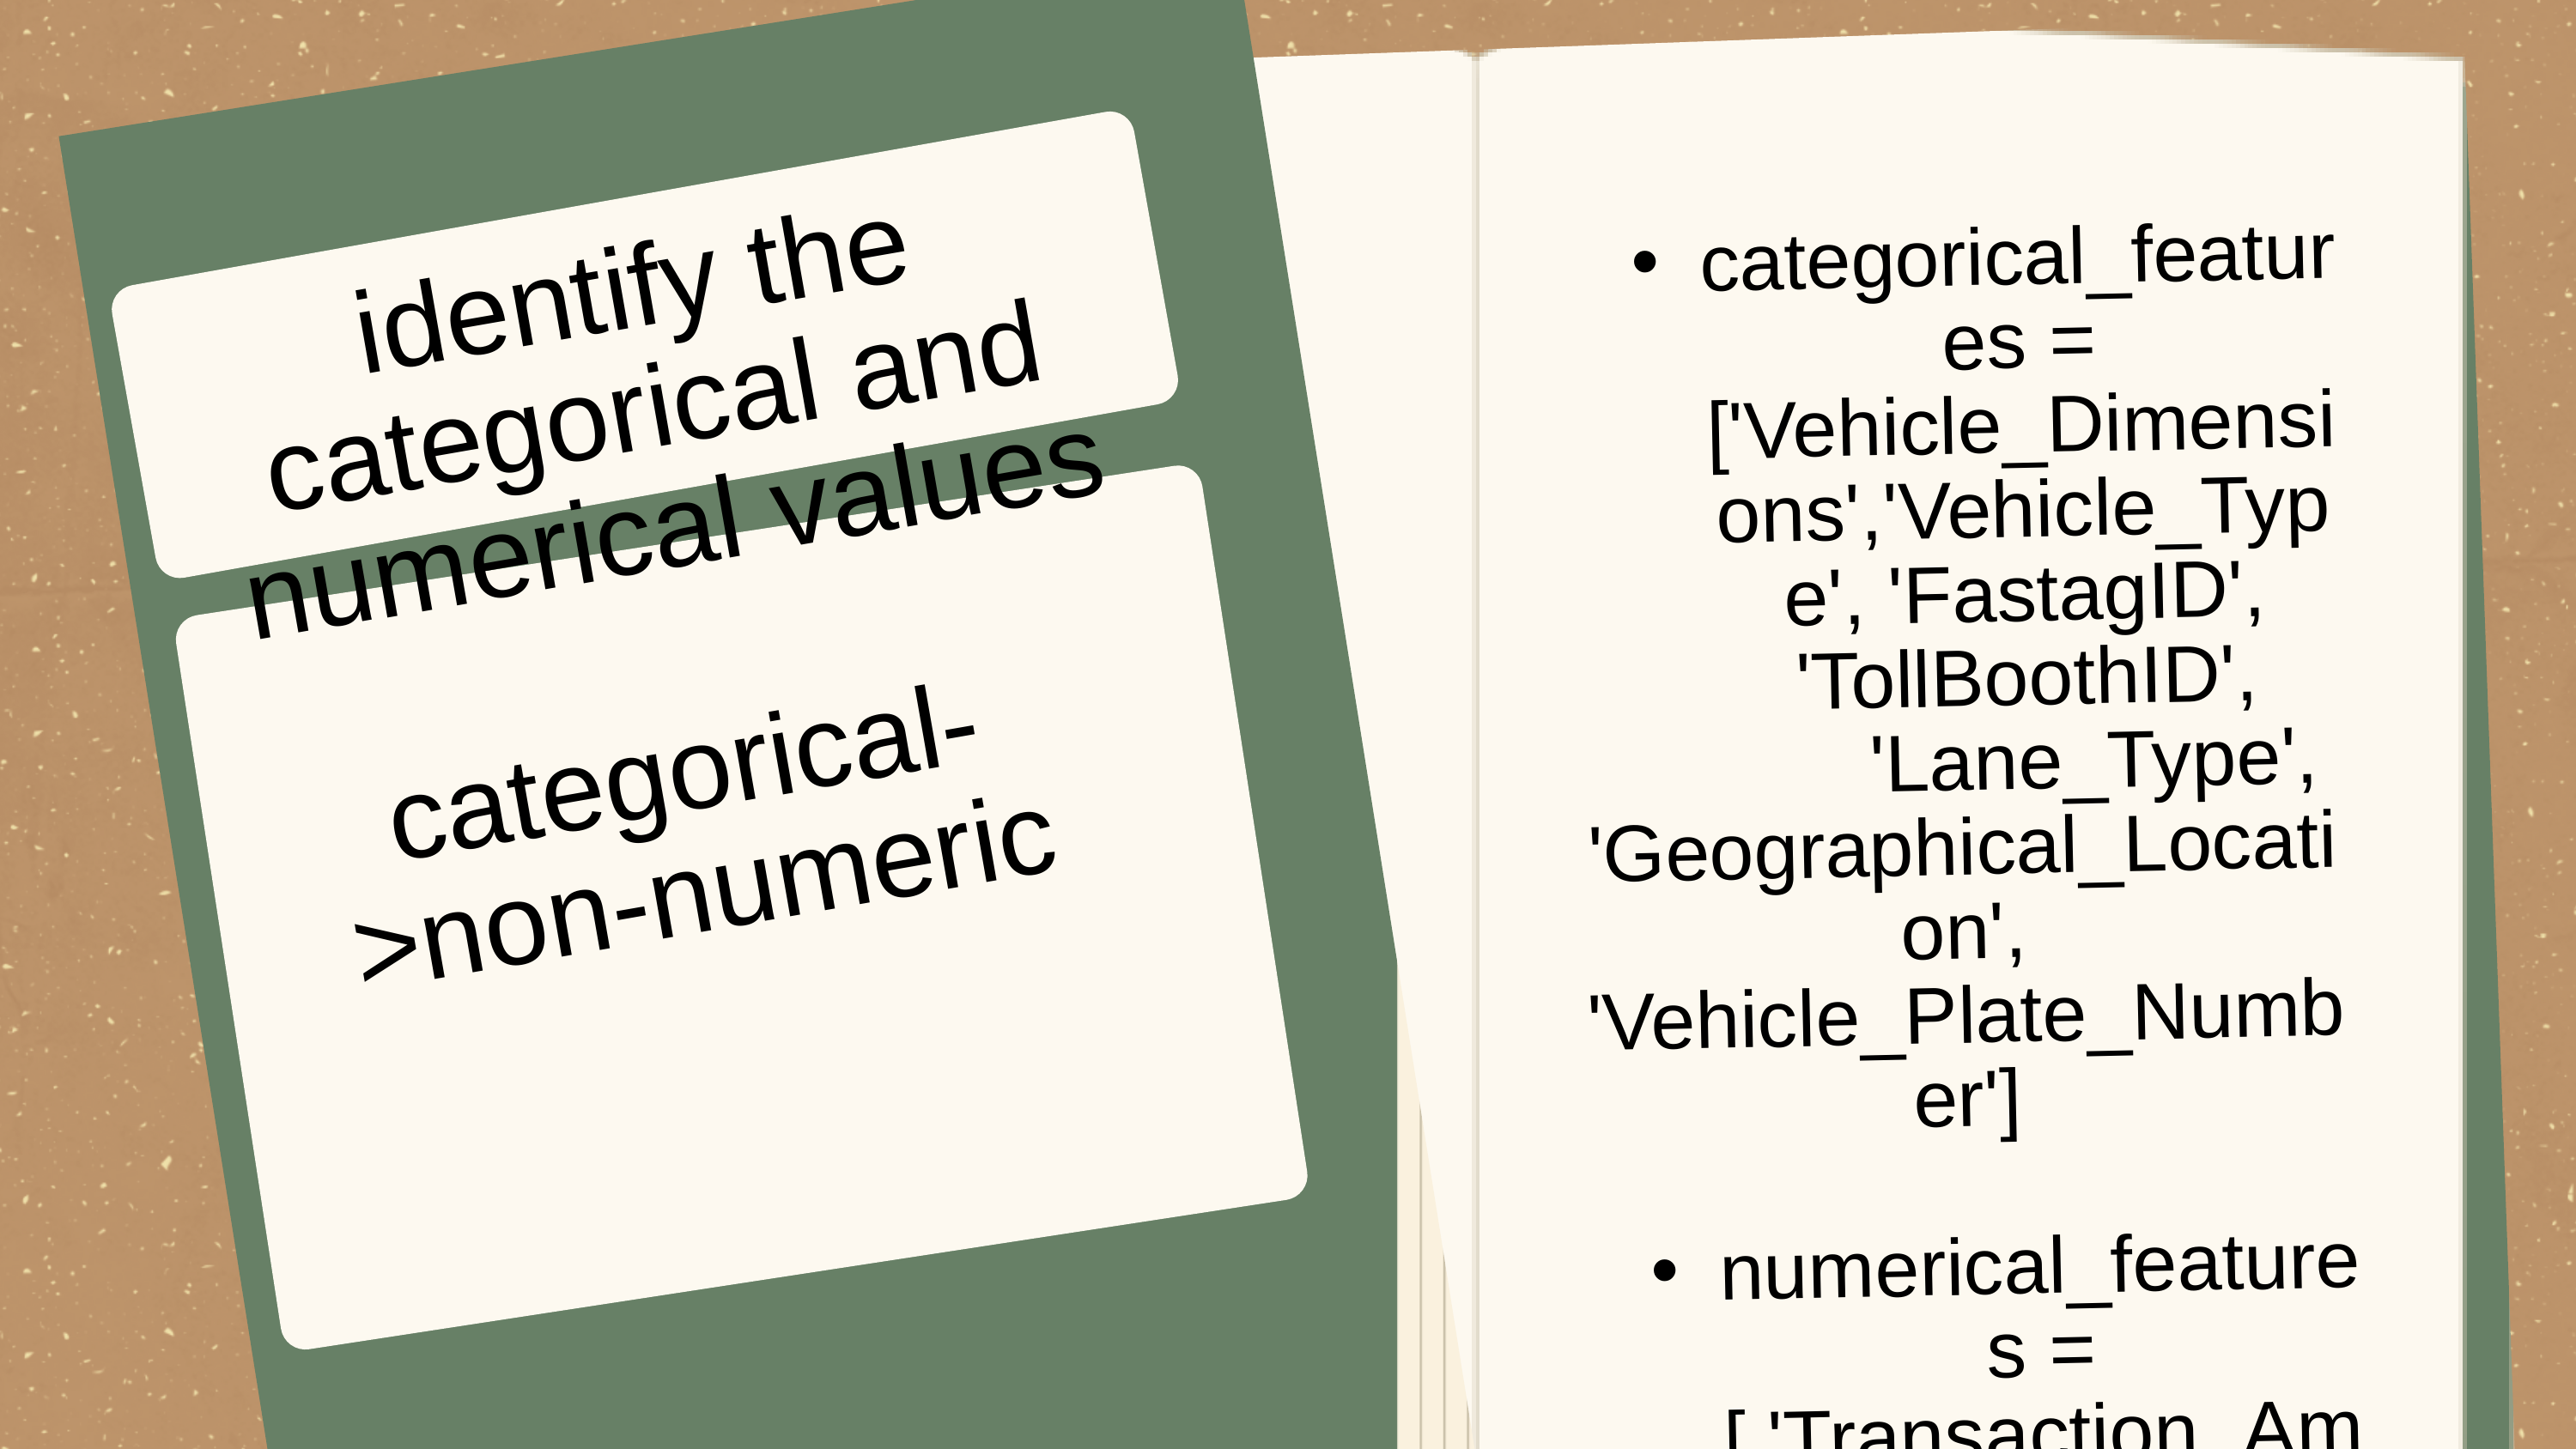

categorical_features = ['Vehicle_Dimensions','Vehicle_Type', 'FastagID', 'TollBoothID',
            'Lane_Type', 'Geographical_Location', 'Vehicle_Plate_Number']

numerical_features = [ 'Transaction_Amount', 'Amount_paid', 'Vehicle_Speed']

identify the categorical and numerical values

categorical->non-numeric